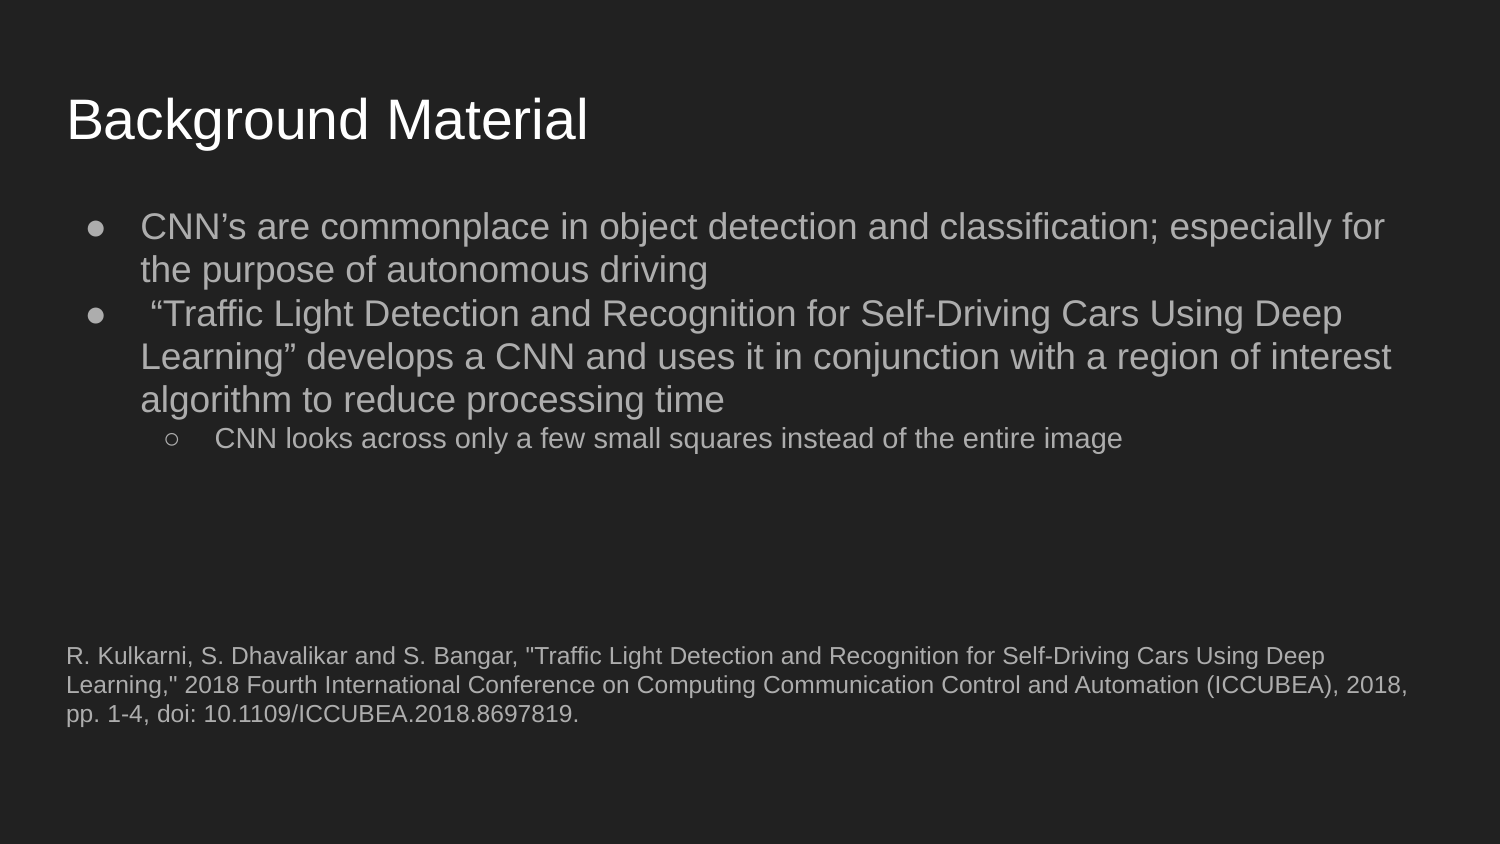

# Background Material
CNN’s are commonplace in object detection and classification; especially for the purpose of autonomous driving
 “Traffic Light Detection and Recognition for Self-Driving Cars Using Deep Learning” develops a CNN and uses it in conjunction with a region of interest algorithm to reduce processing time
CNN looks across only a few small squares instead of the entire image

R. Kulkarni, S. Dhavalikar and S. Bangar, "Traffic Light Detection and Recognition for Self-Driving Cars Using Deep Learning," 2018 Fourth International Conference on Computing Communication Control and Automation (ICCUBEA), 2018, pp. 1-4, doi: 10.1109/ICCUBEA.2018.8697819.